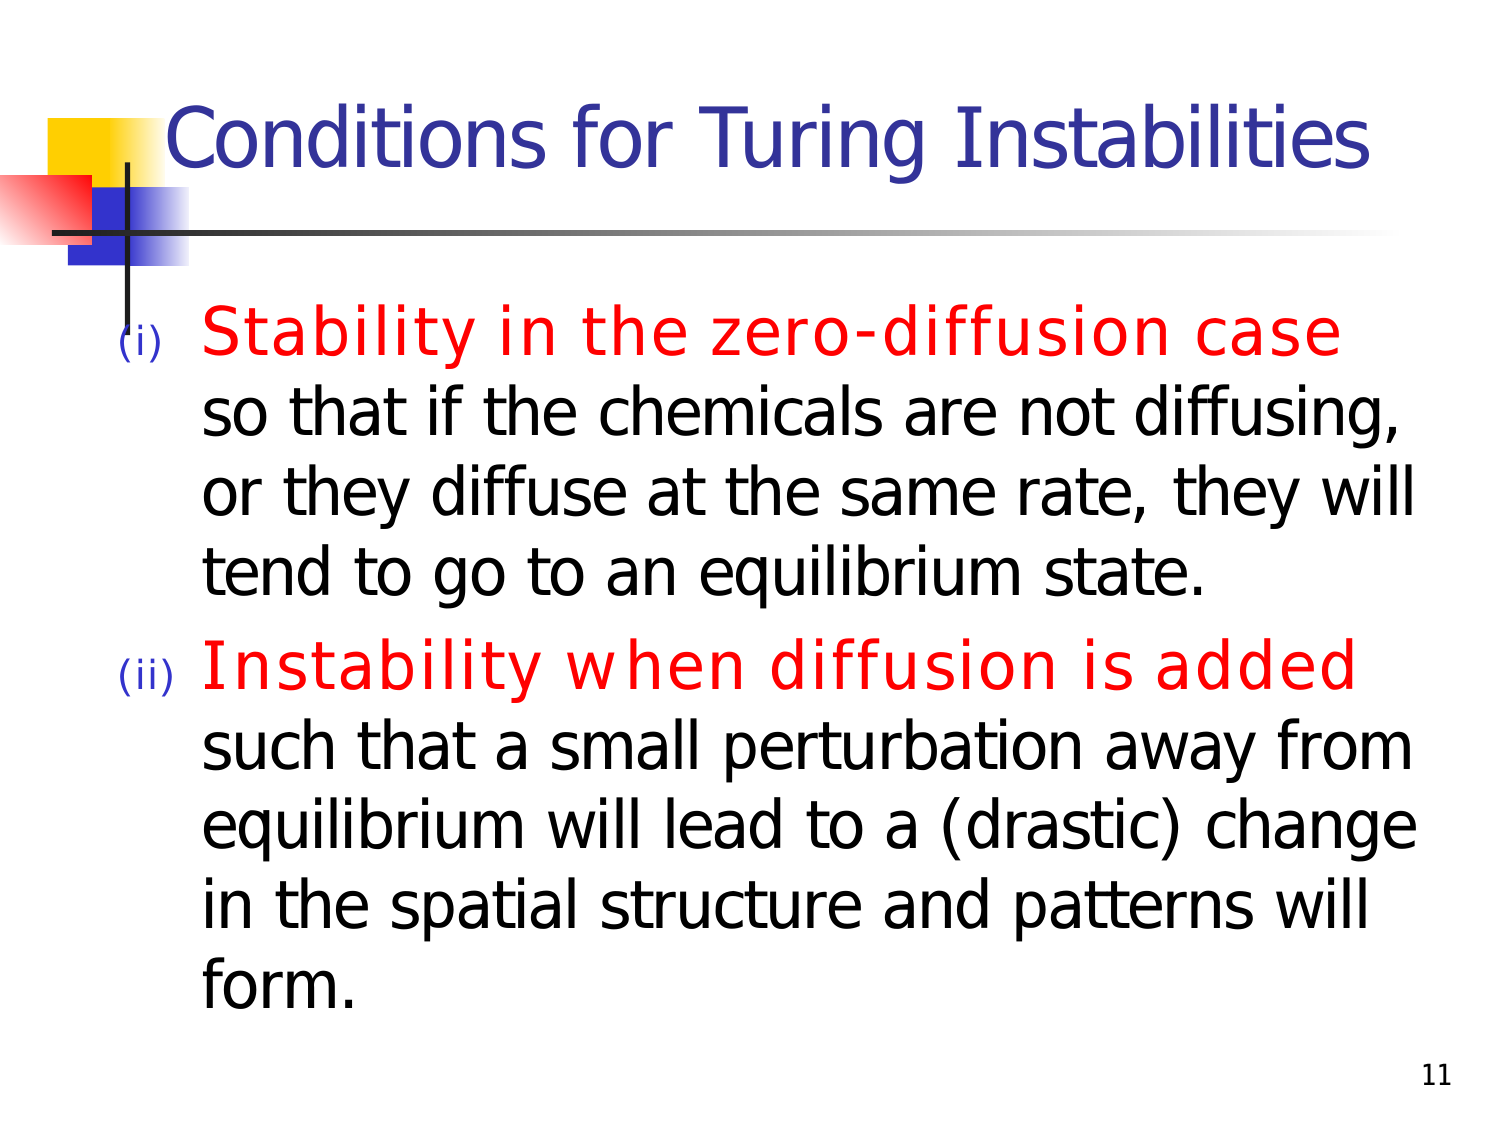

# Conditions for Turing Instabilities
Stability in the zero-diffusion case so that if the chemicals are not diffusing, or they diffuse at the same rate, they will tend to go to an equilibrium state.
Instability when diffusion is added such that a small perturbation away from equilibrium will lead to a (drastic) change in the spatial structure and patterns will form.
11